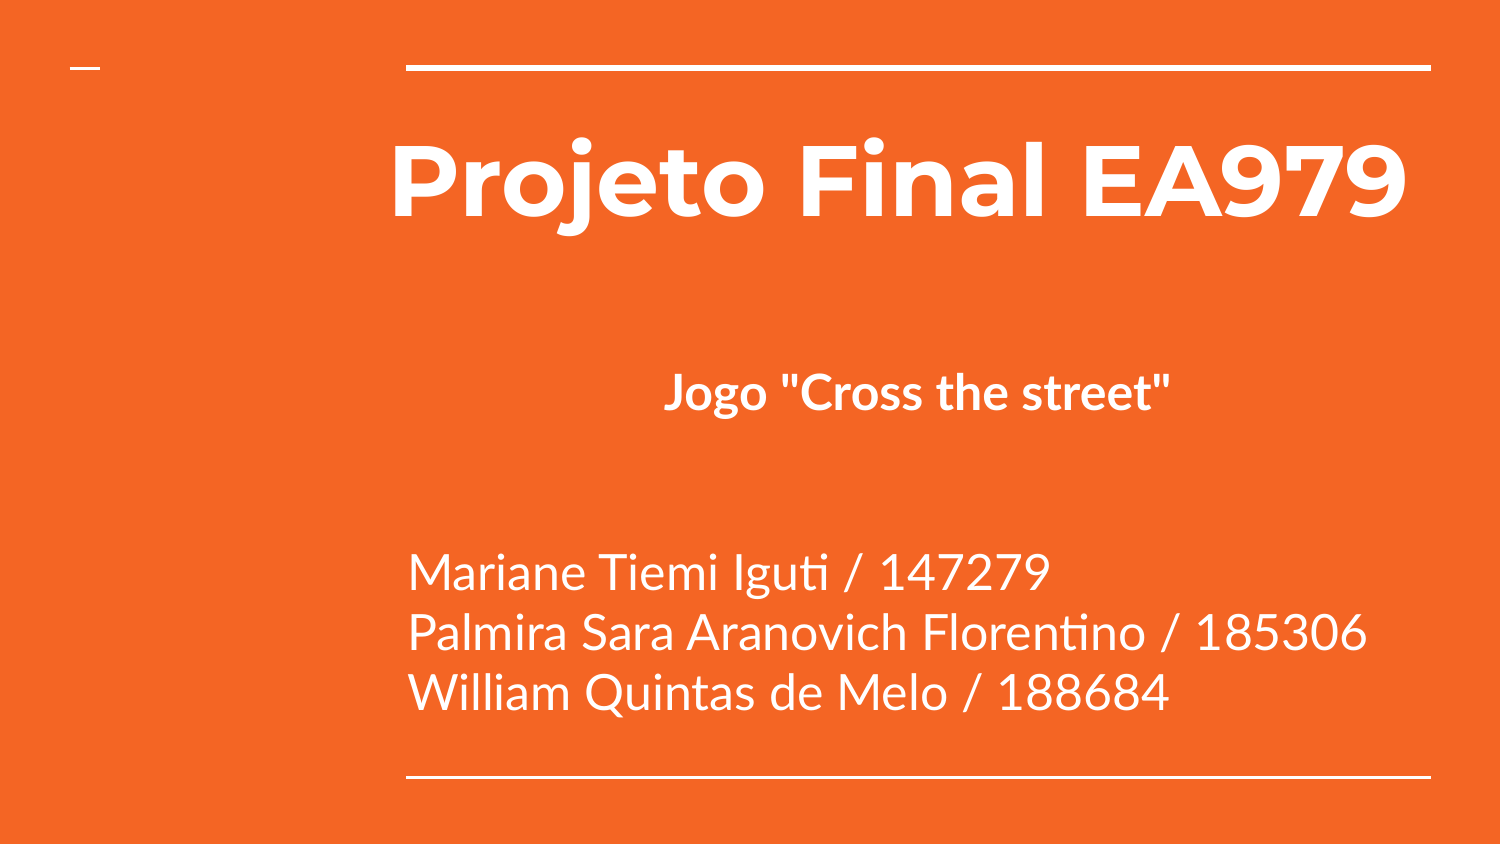

# Projeto Final EA979
 Jogo "Cross the street"

Mariane Tiemi Iguti / 147279
Palmira Sara Aranovich Florentino / 185306
William Quintas de Melo / 188684